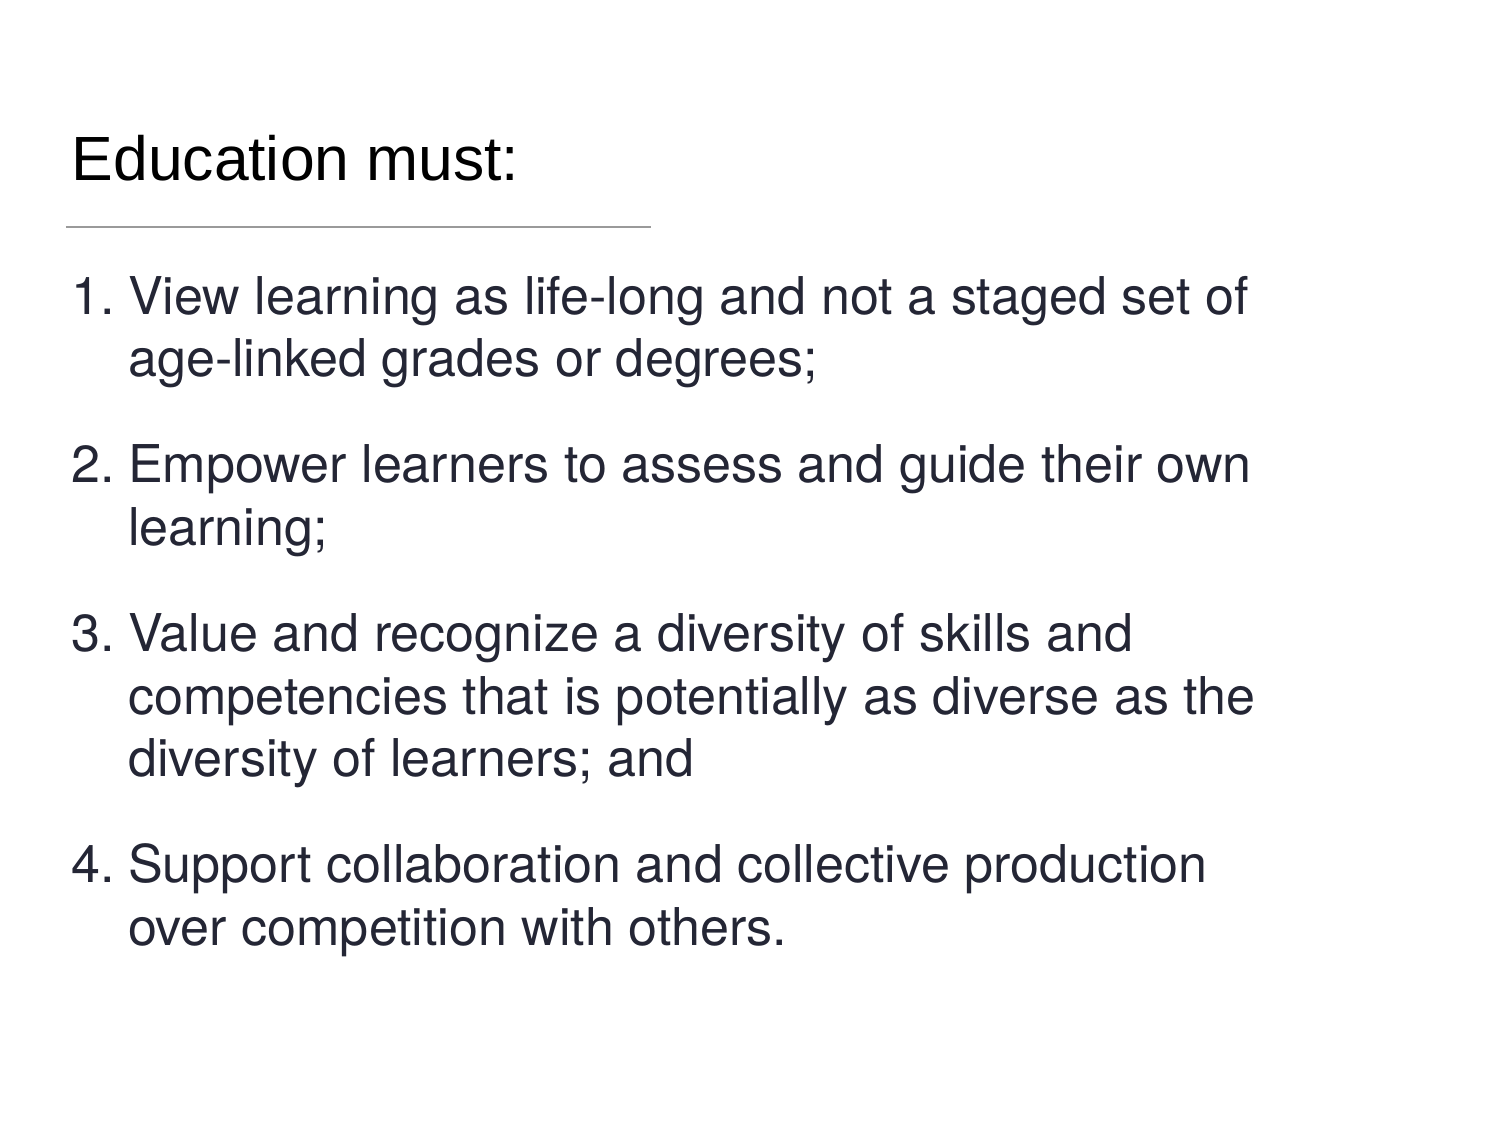

# Education must:
View learning as life-long and not a staged set of age-linked grades or degrees;
Empower learners to assess and guide their own learning;
Value and recognize a diversity of skills and competencies that is potentially as diverse as the diversity of learners; and
Support collaboration and collective production over competition with others.